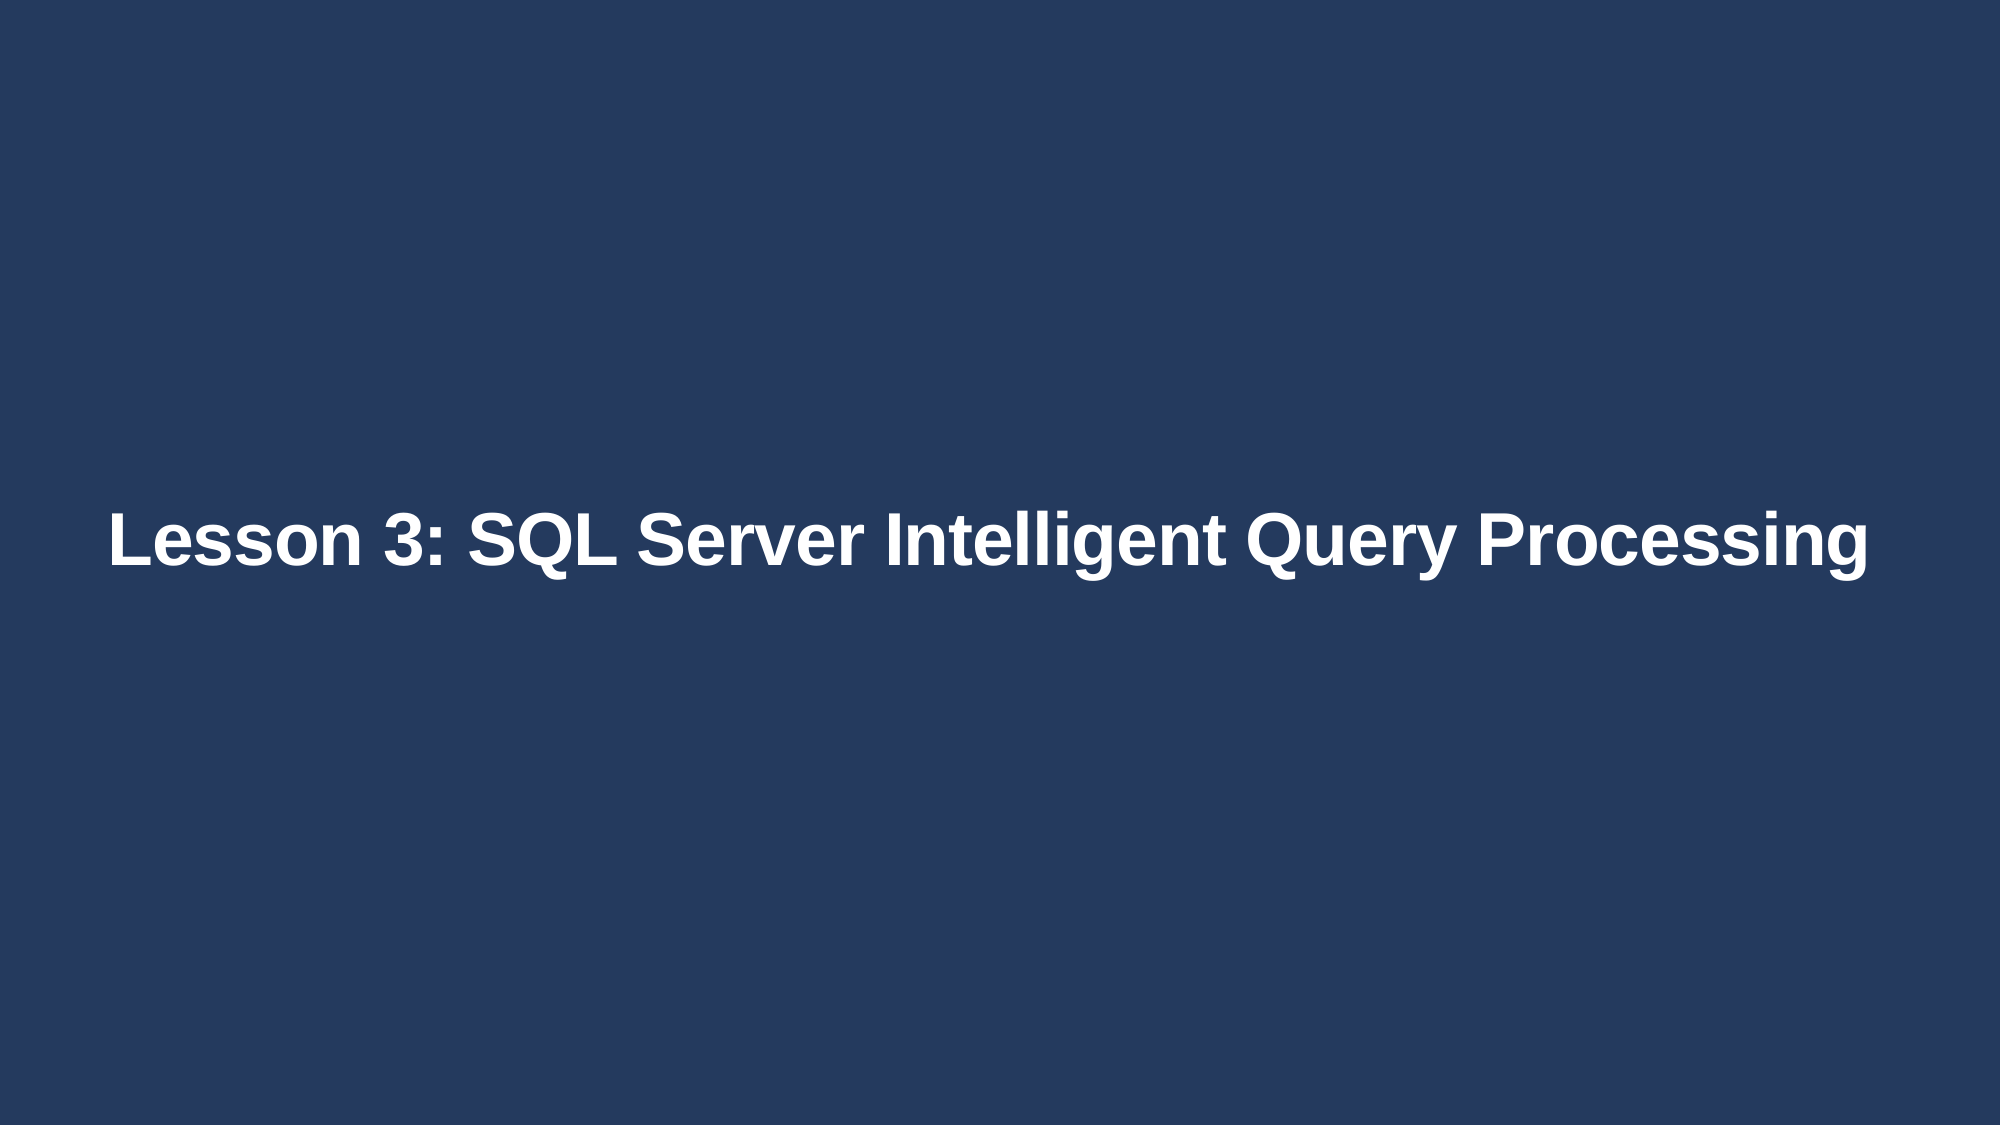

# Lesson 3: SQL Server Intelligent Query Processing